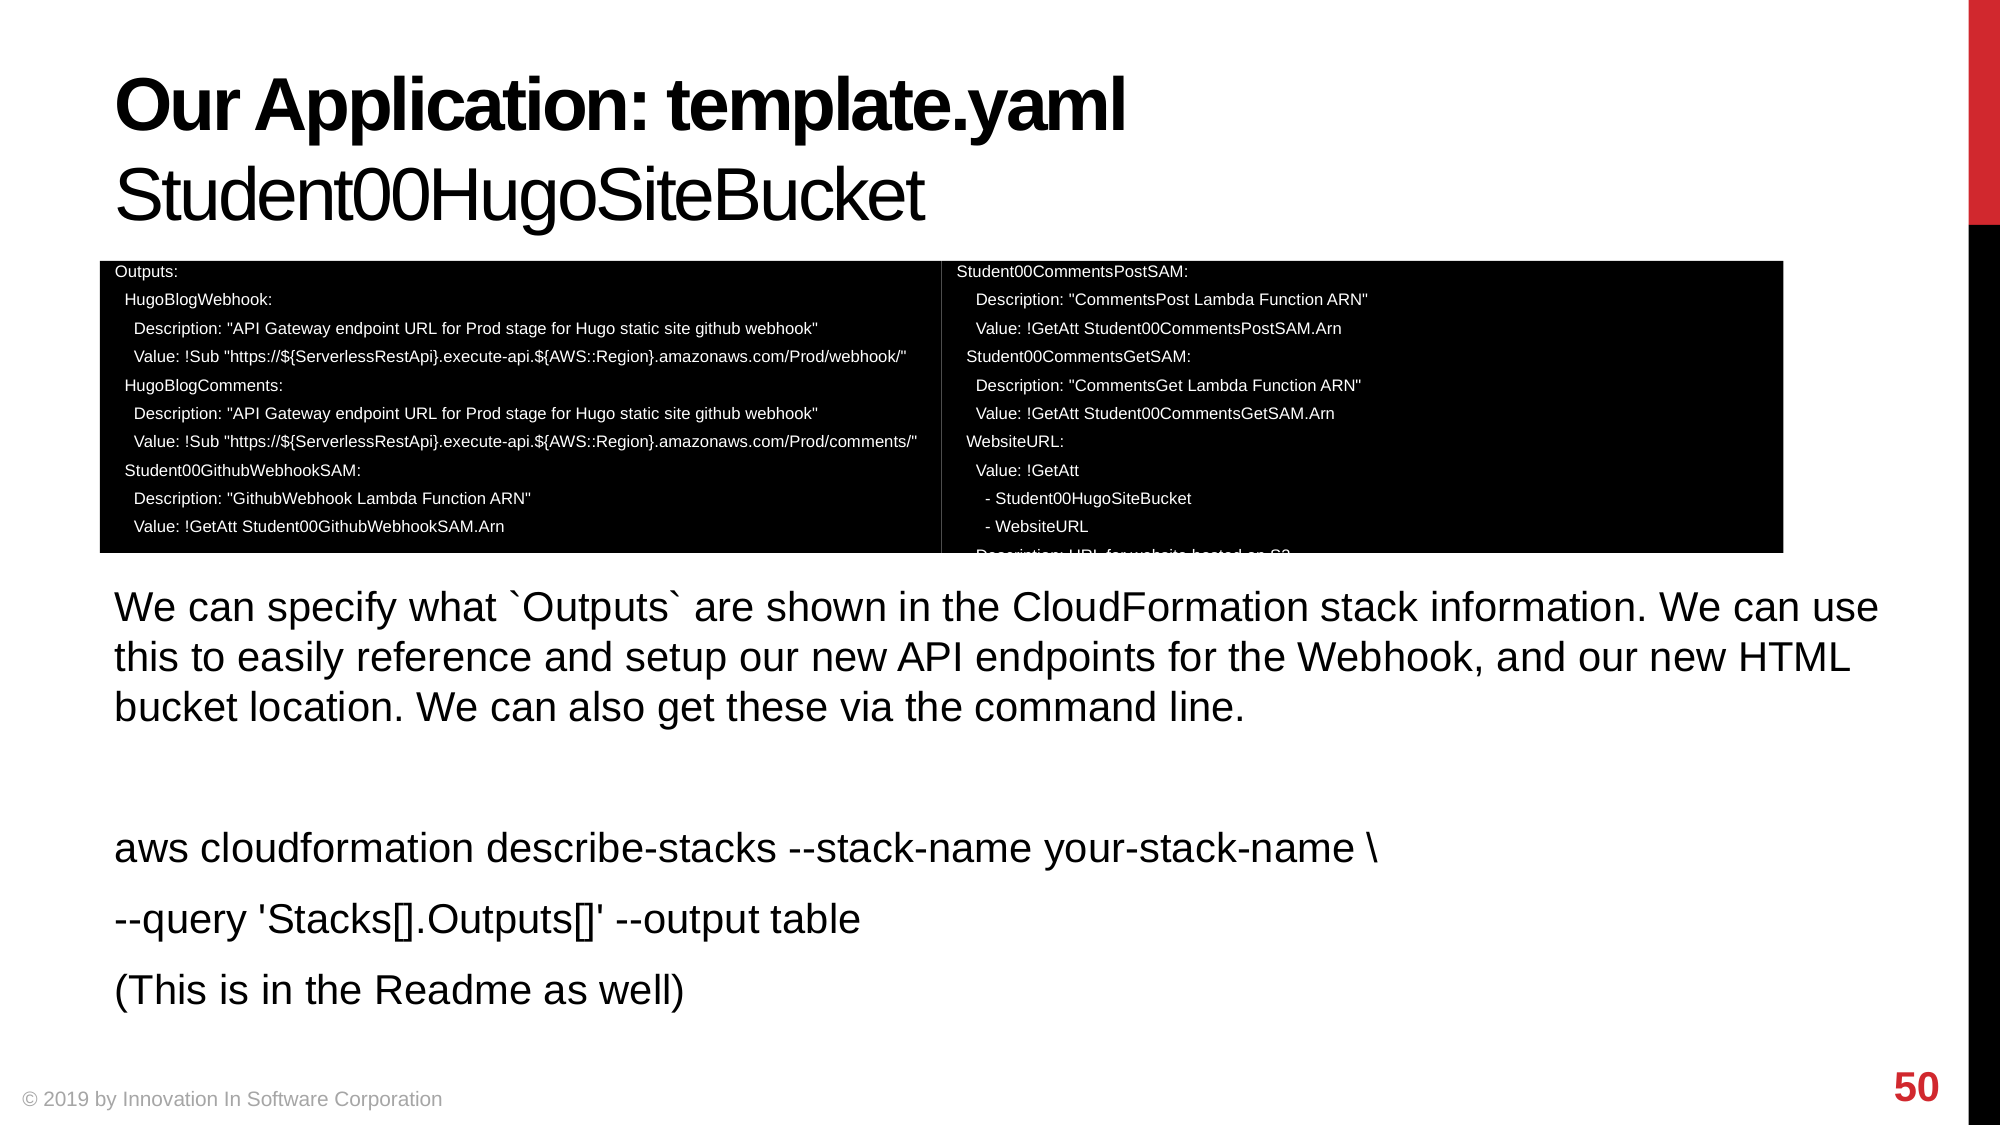

# Our Application: template.yaml 	 	Student00HugoSiteBucket
Student00CommentsPostSAM:
    Description: "CommentsPost Lambda Function ARN"
    Value: !GetAtt Student00CommentsPostSAM.Arn
  Student00CommentsGetSAM:
    Description: "CommentsGet Lambda Function ARN"
    Value: !GetAtt Student00CommentsGetSAM.Arn
  WebsiteURL:
    Value: !GetAtt
      - Student00HugoSiteBucket
      - WebsiteURL
    Description: URL for website hosted on S3
Outputs:
  HugoBlogWebhook:
    Description: "API Gateway endpoint URL for Prod stage for Hugo static site github webhook"
    Value: !Sub "https://${ServerlessRestApi}.execute-api.${AWS::Region}.amazonaws.com/Prod/webhook/"
  HugoBlogComments:
    Description: "API Gateway endpoint URL for Prod stage for Hugo static site github webhook"
    Value: !Sub "https://${ServerlessRestApi}.execute-api.${AWS::Region}.amazonaws.com/Prod/comments/"
  Student00GithubWebhookSAM:
    Description: "GithubWebhook Lambda Function ARN"
    Value: !GetAtt Student00GithubWebhookSAM.Arn
We can specify what `Outputs` are shown in the CloudFormation stack information. We can use this to easily reference and setup our new API endpoints for the Webhook, and our new HTML bucket location. We can also get these via the command line.

aws cloudformation describe-stacks --stack-name your-stack-name \
--query 'Stacks[].Outputs[]' --output table
(This is in the Readme as well)
50
© 2019 by Innovation In Software Corporation